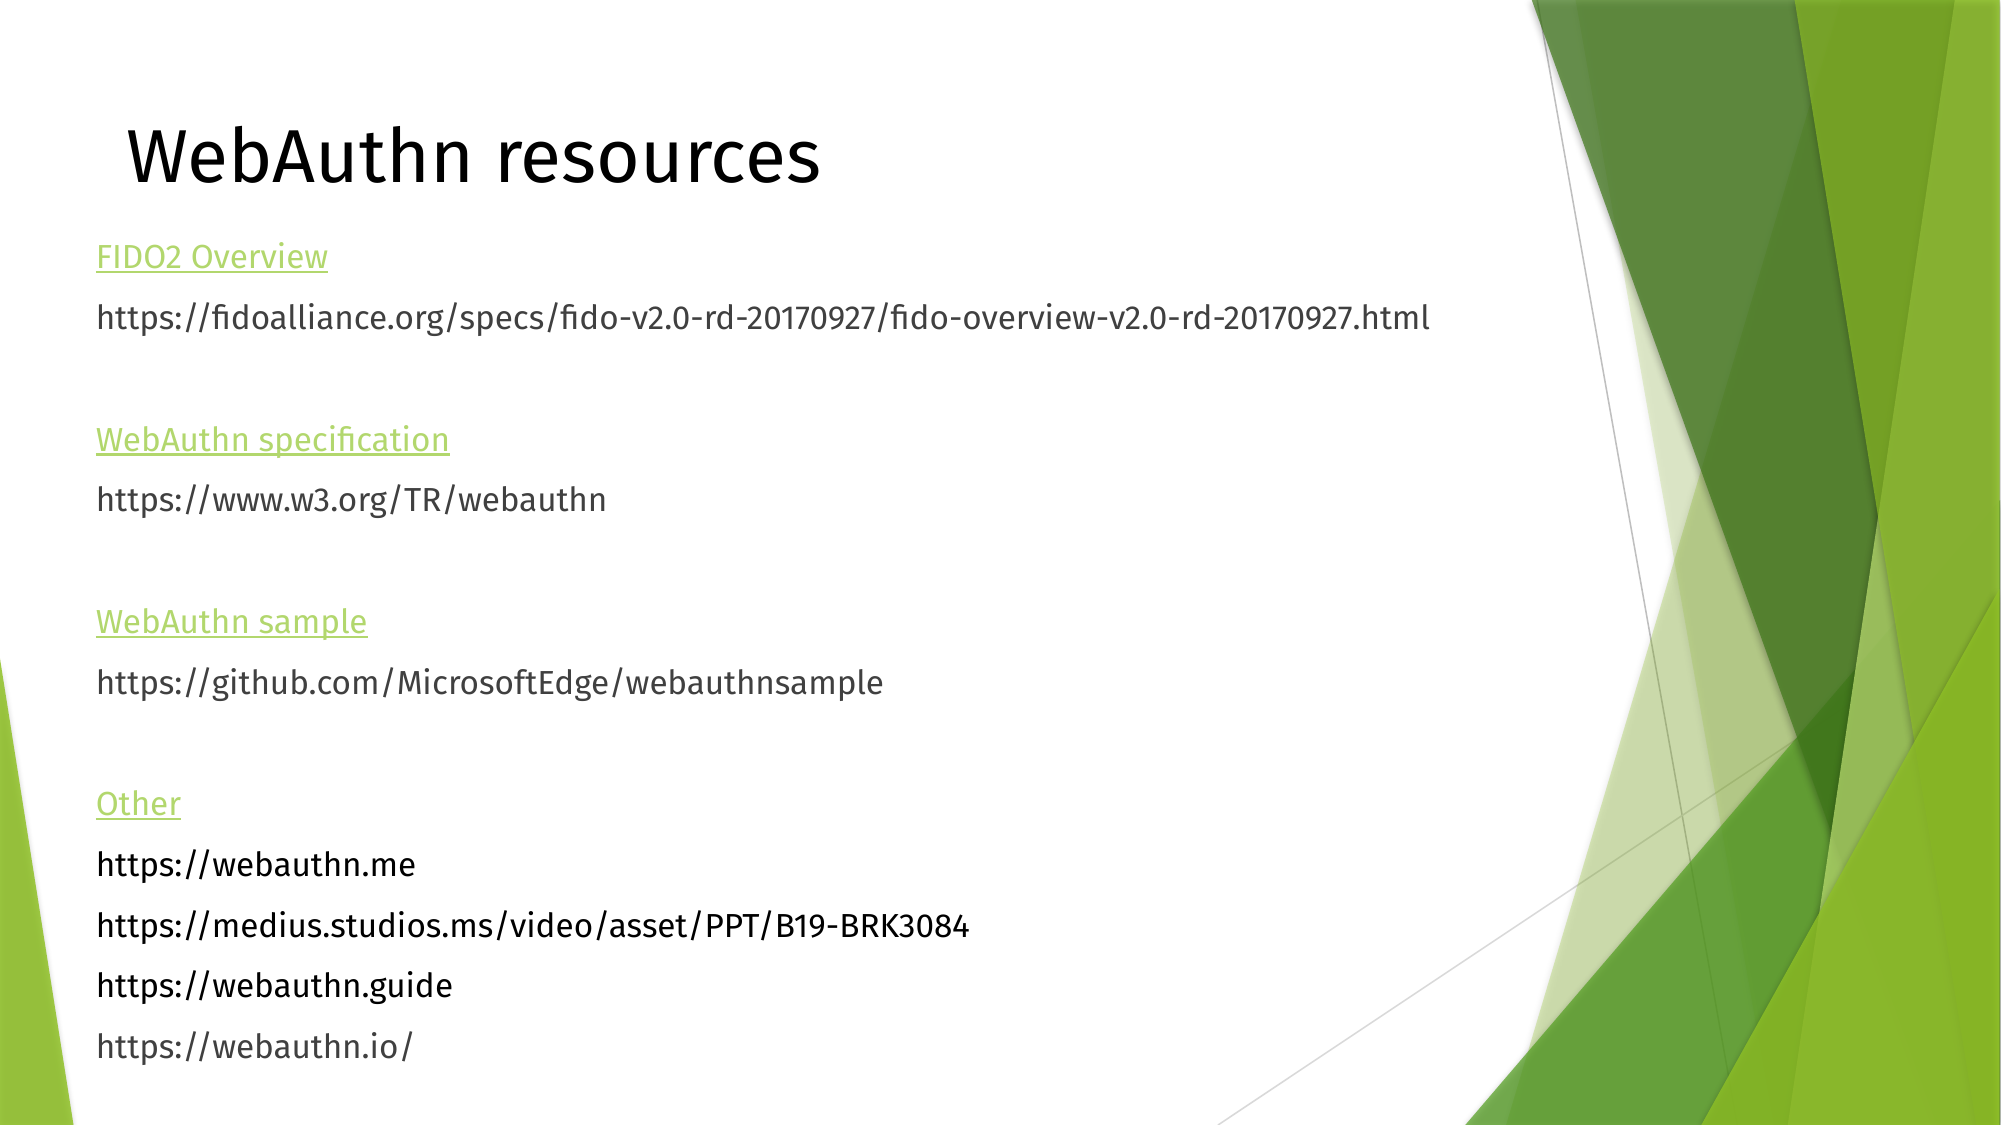

# WebAuthn resources
FIDO2 Overview
https://fidoalliance.org/specs/fido-v2.0-rd-20170927/fido-overview-v2.0-rd-20170927.html

WebAuthn specification
https://www.w3.org/TR/webauthn

WebAuthn sample
https://github.com/MicrosoftEdge/webauthnsample

Other
https://webauthn.me
https://medius.studios.ms/video/asset/PPT/B19-BRK3084
https://webauthn.guide
https://webauthn.io/